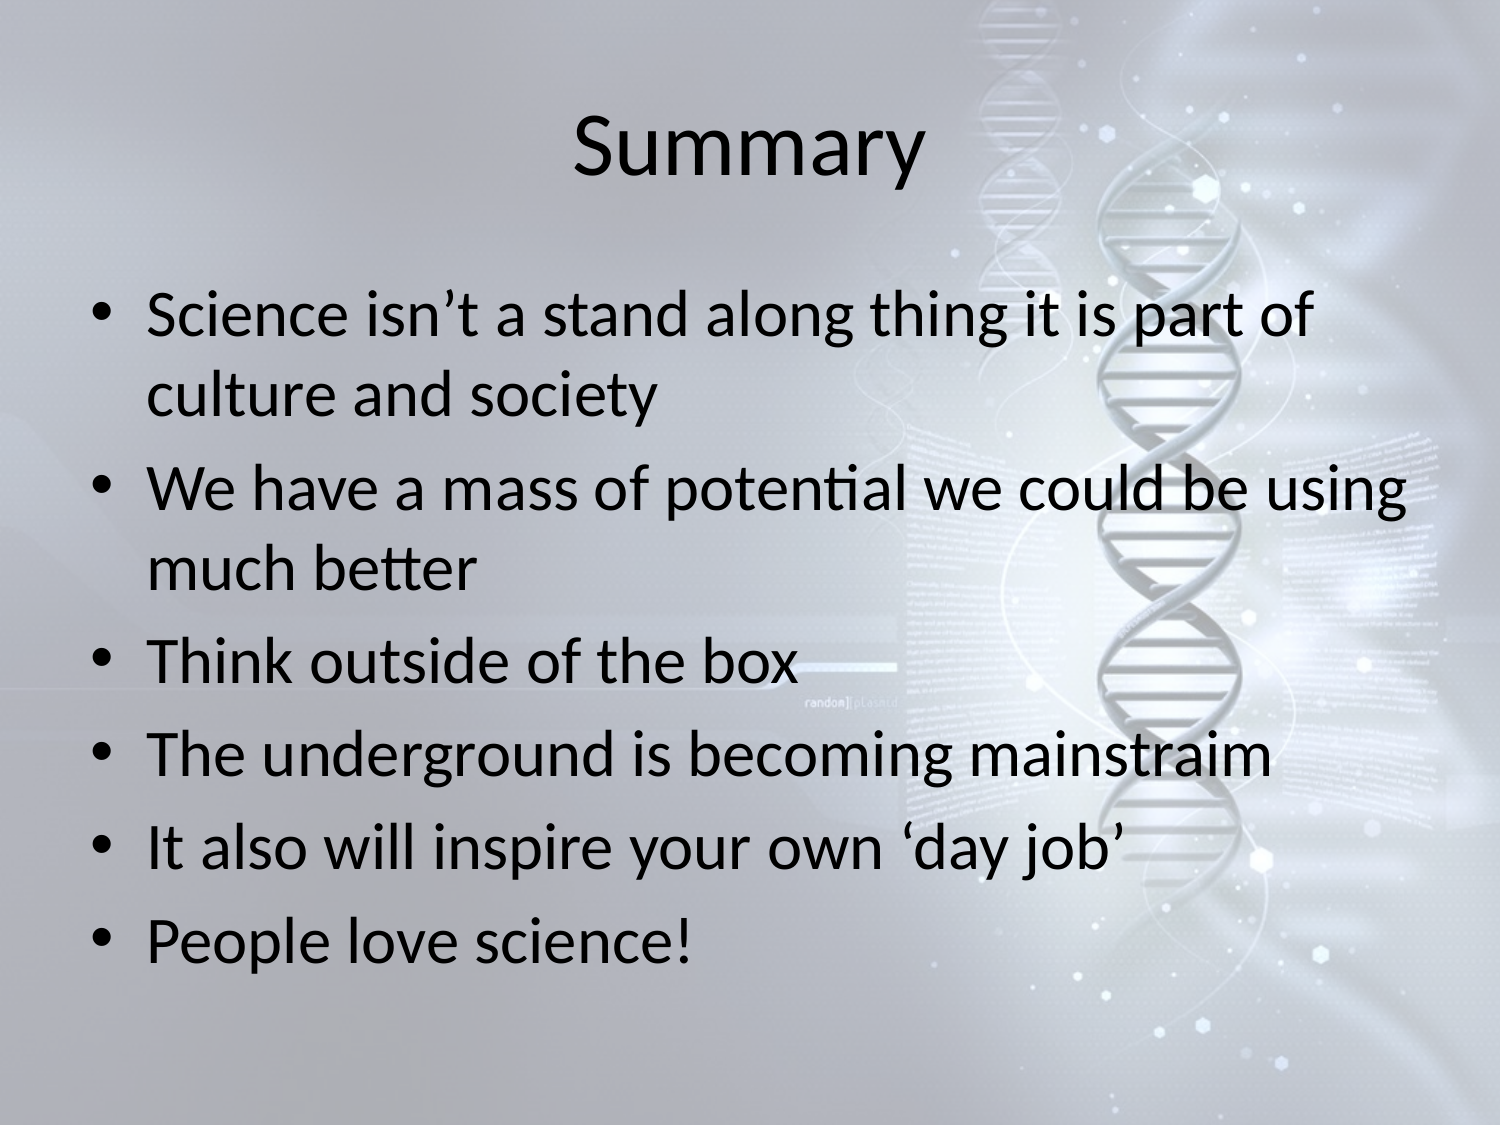

# Summary
Science isn’t a stand along thing it is part of culture and society
We have a mass of potential we could be using much better
Think outside of the box
The underground is becoming mainstraim
It also will inspire your own ‘day job’
People love science!